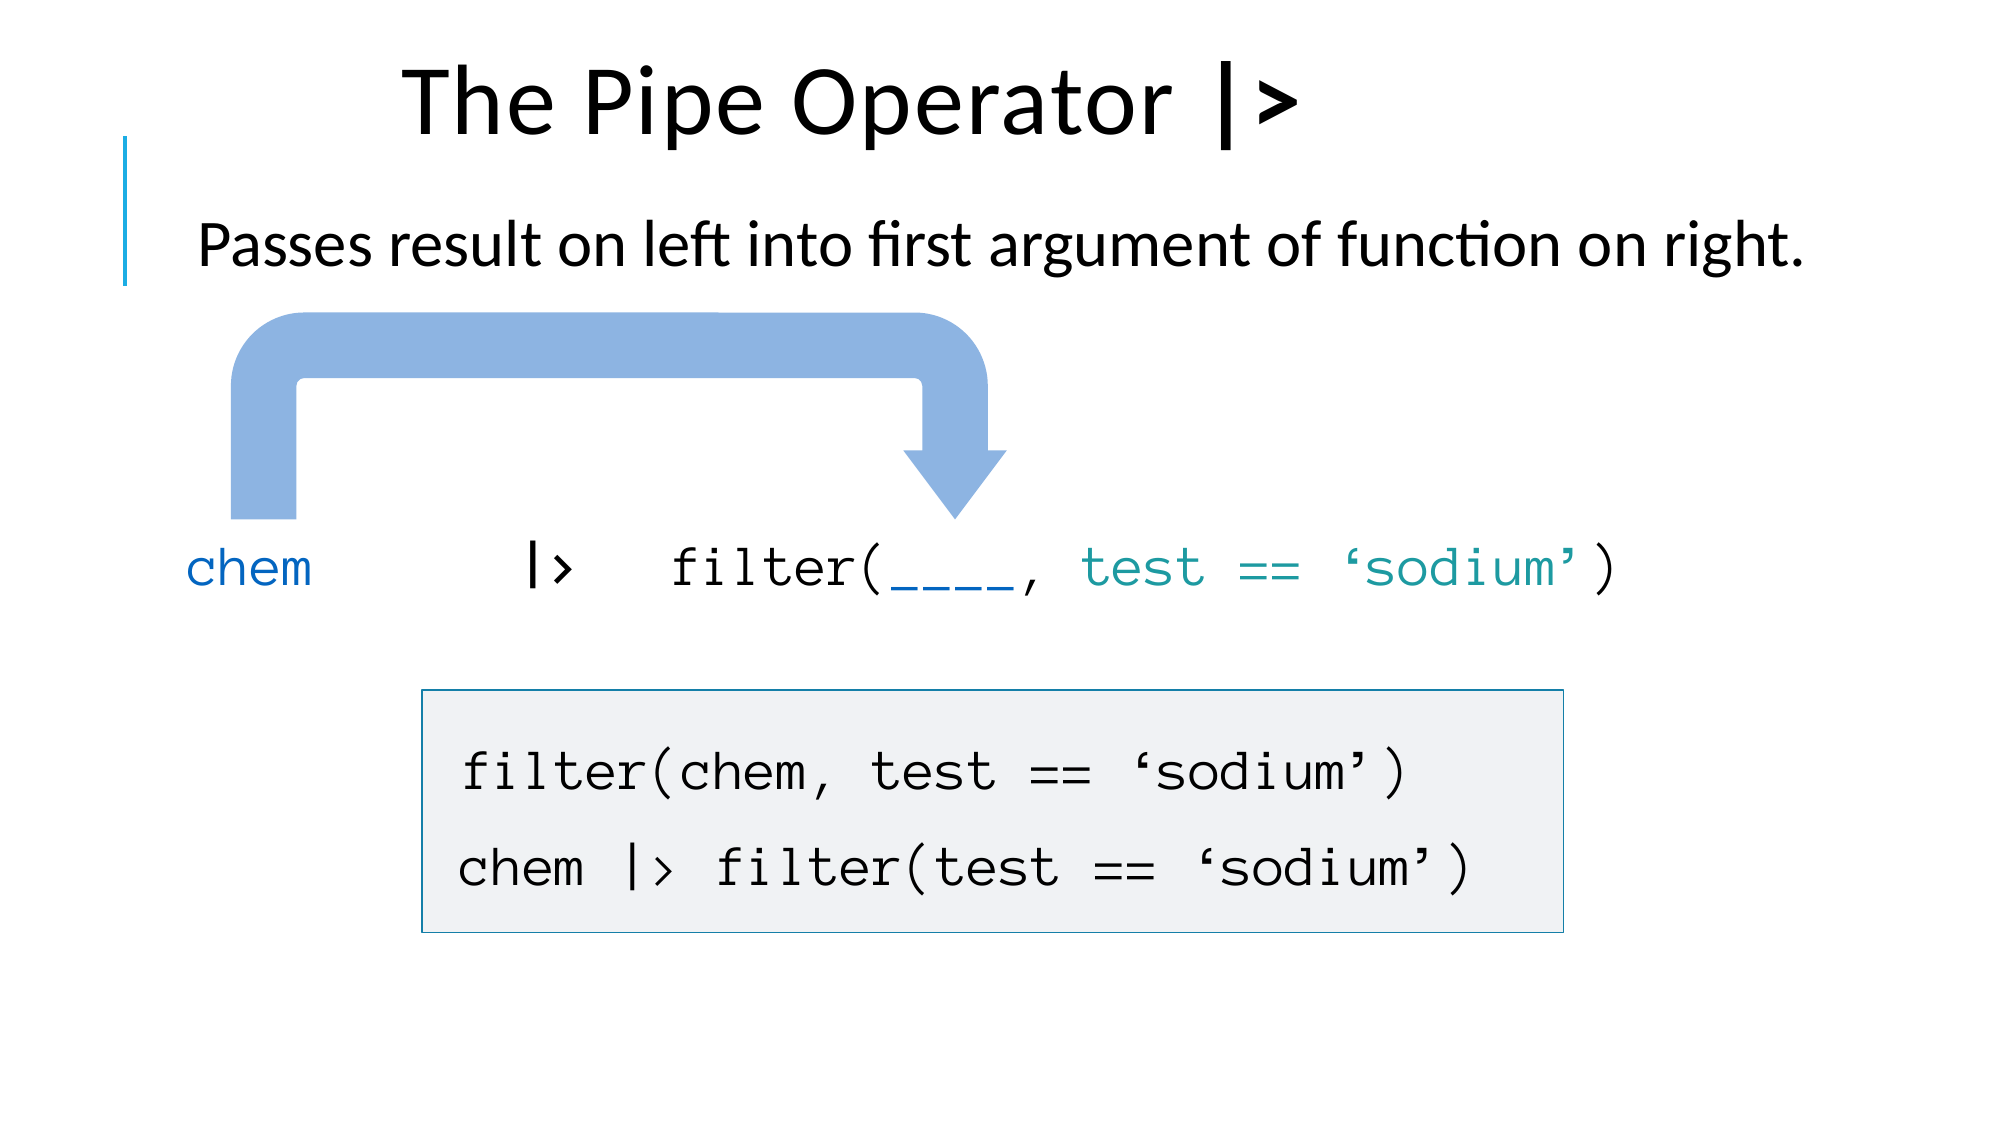

# The Pipe Operator |>
Passes result on left into first argument of function on right.

|>
filter(____, test == ‘sodium’)
chem

filter(chem, test == ‘sodium’)
chem |> filter(test == ‘sodium’)